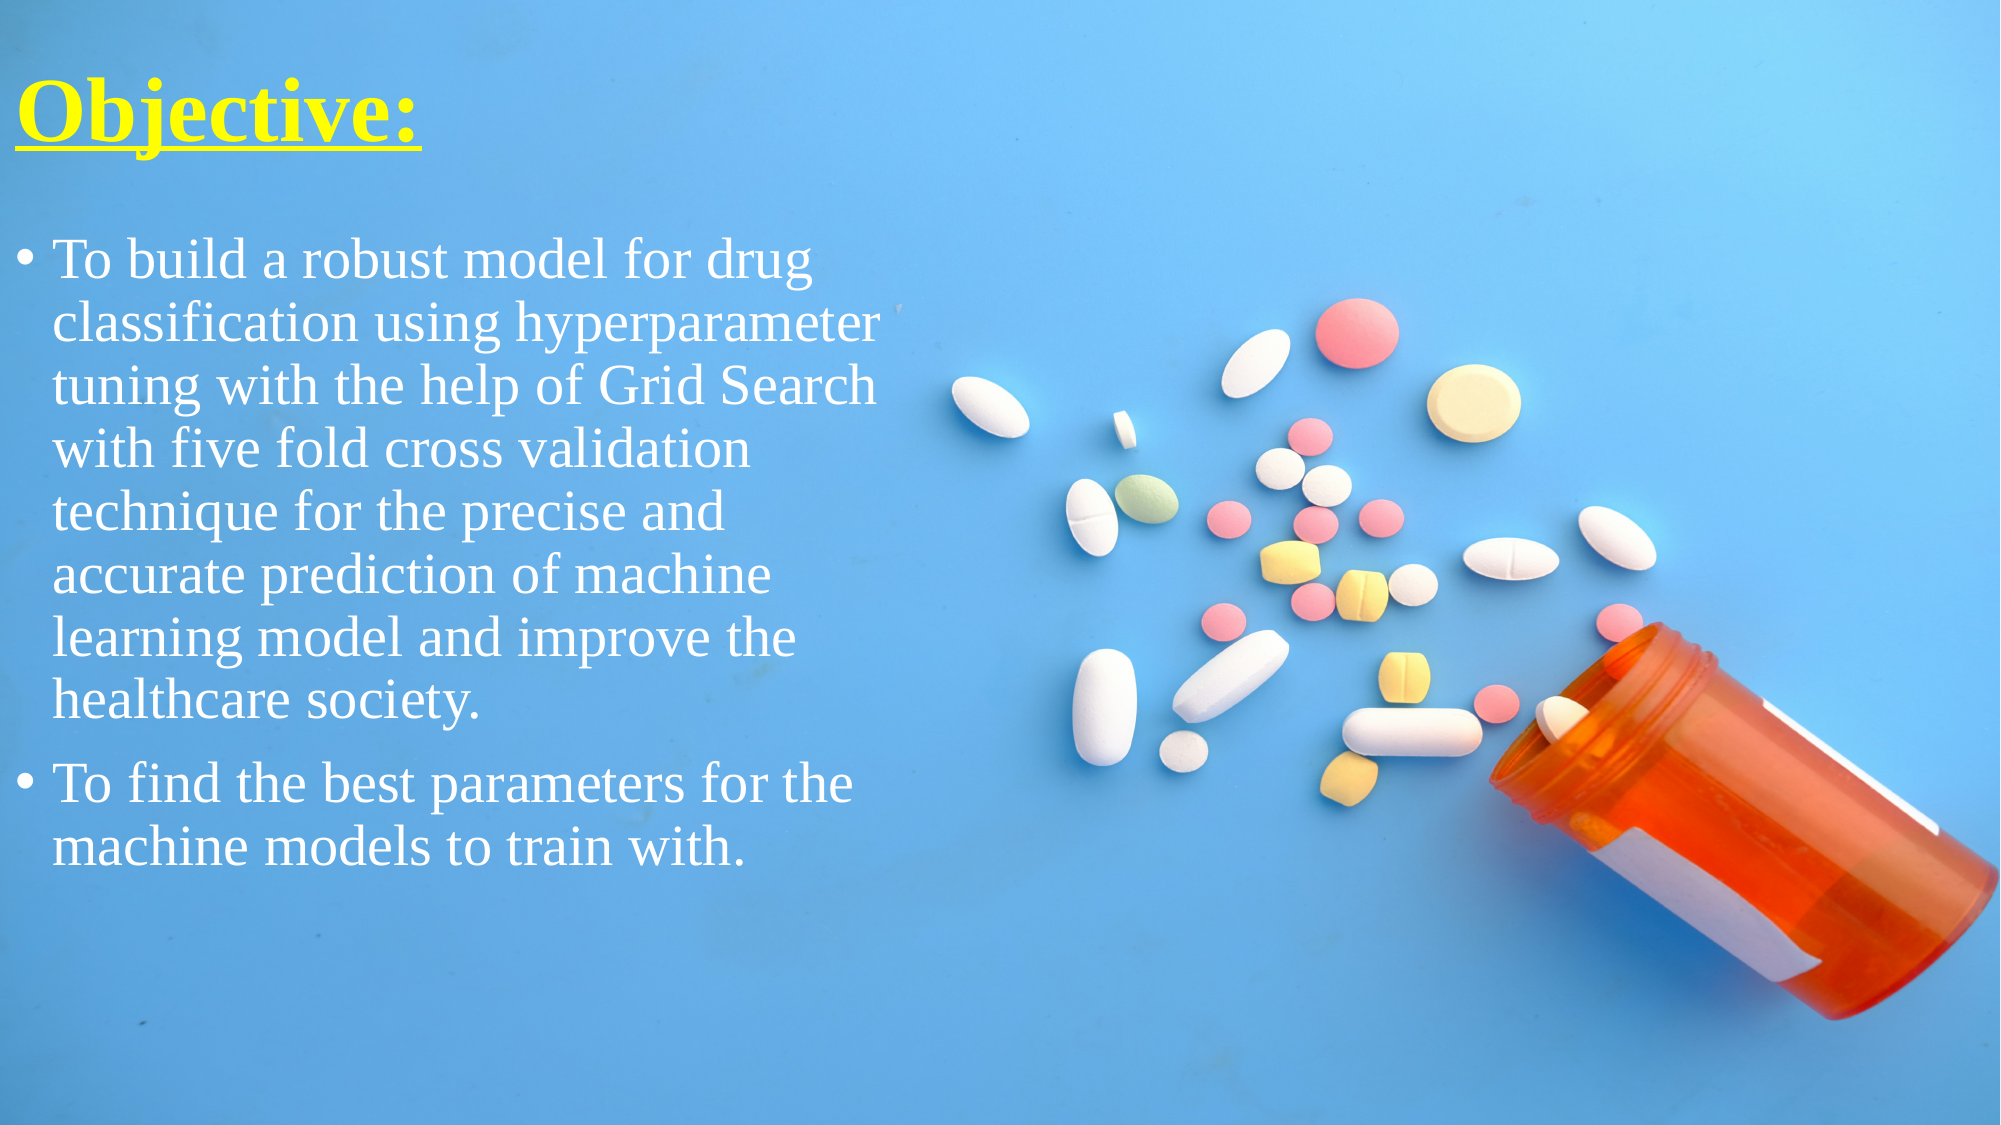

# Objective:
To build a robust model for drug classification using hyperparameter tuning with the help of Grid Search with five fold cross validation technique for the precise and accurate prediction of machine learning model and improve the healthcare society.
To find the best parameters for the machine models to train with.